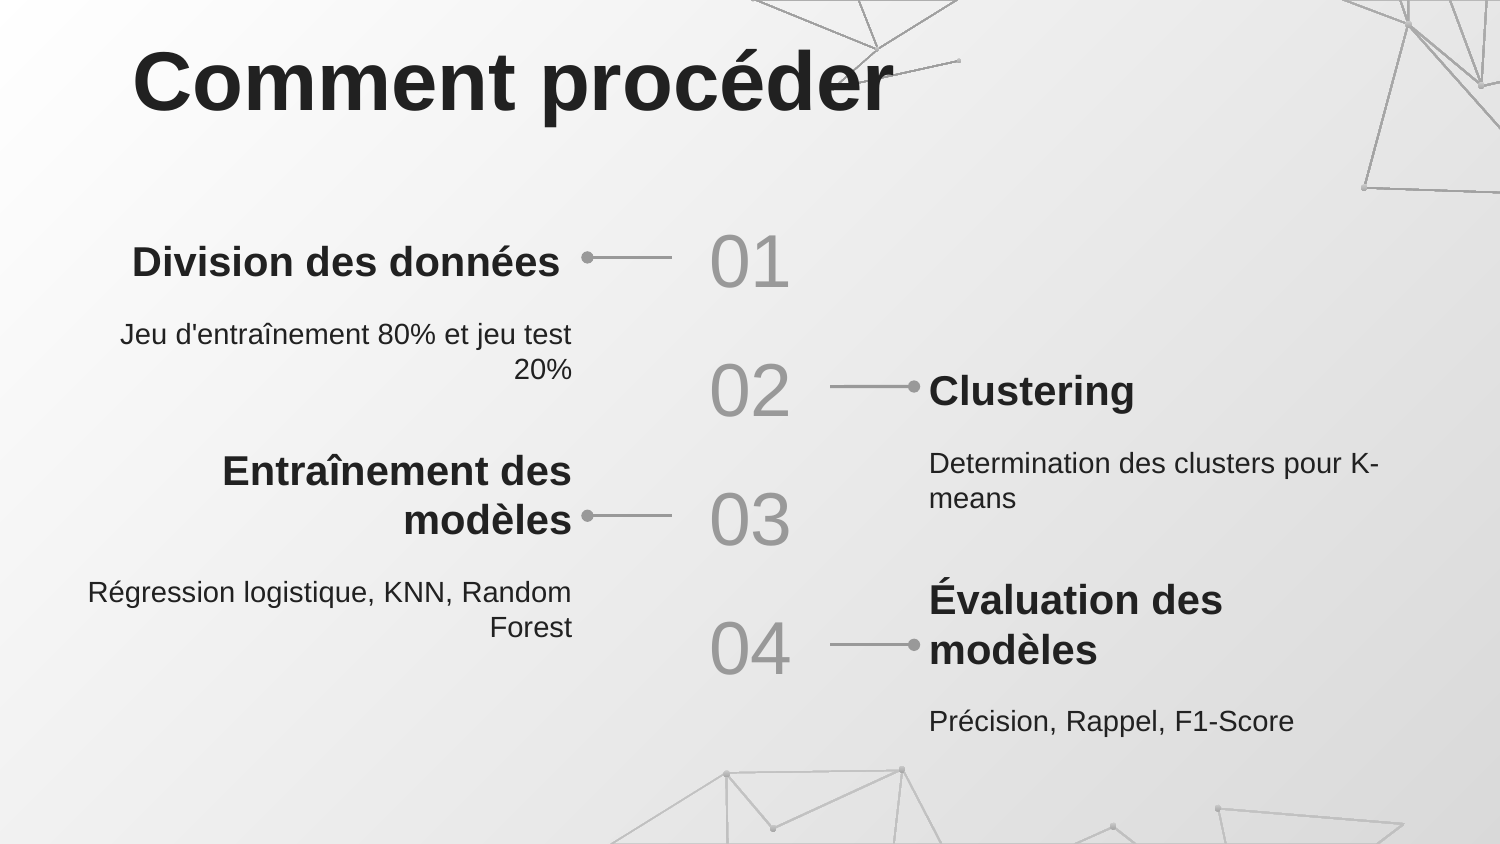

# Comment procéder
Division des données
01
Jeu d'entraînement 80% et jeu test 20%
Clustering
02
Determination des clusters pour K-means
Entraînement des modèles
03
Régression logistique, KNN, Random Forest
Évaluation des modèles
04
Précision, Rappel, F1-Score